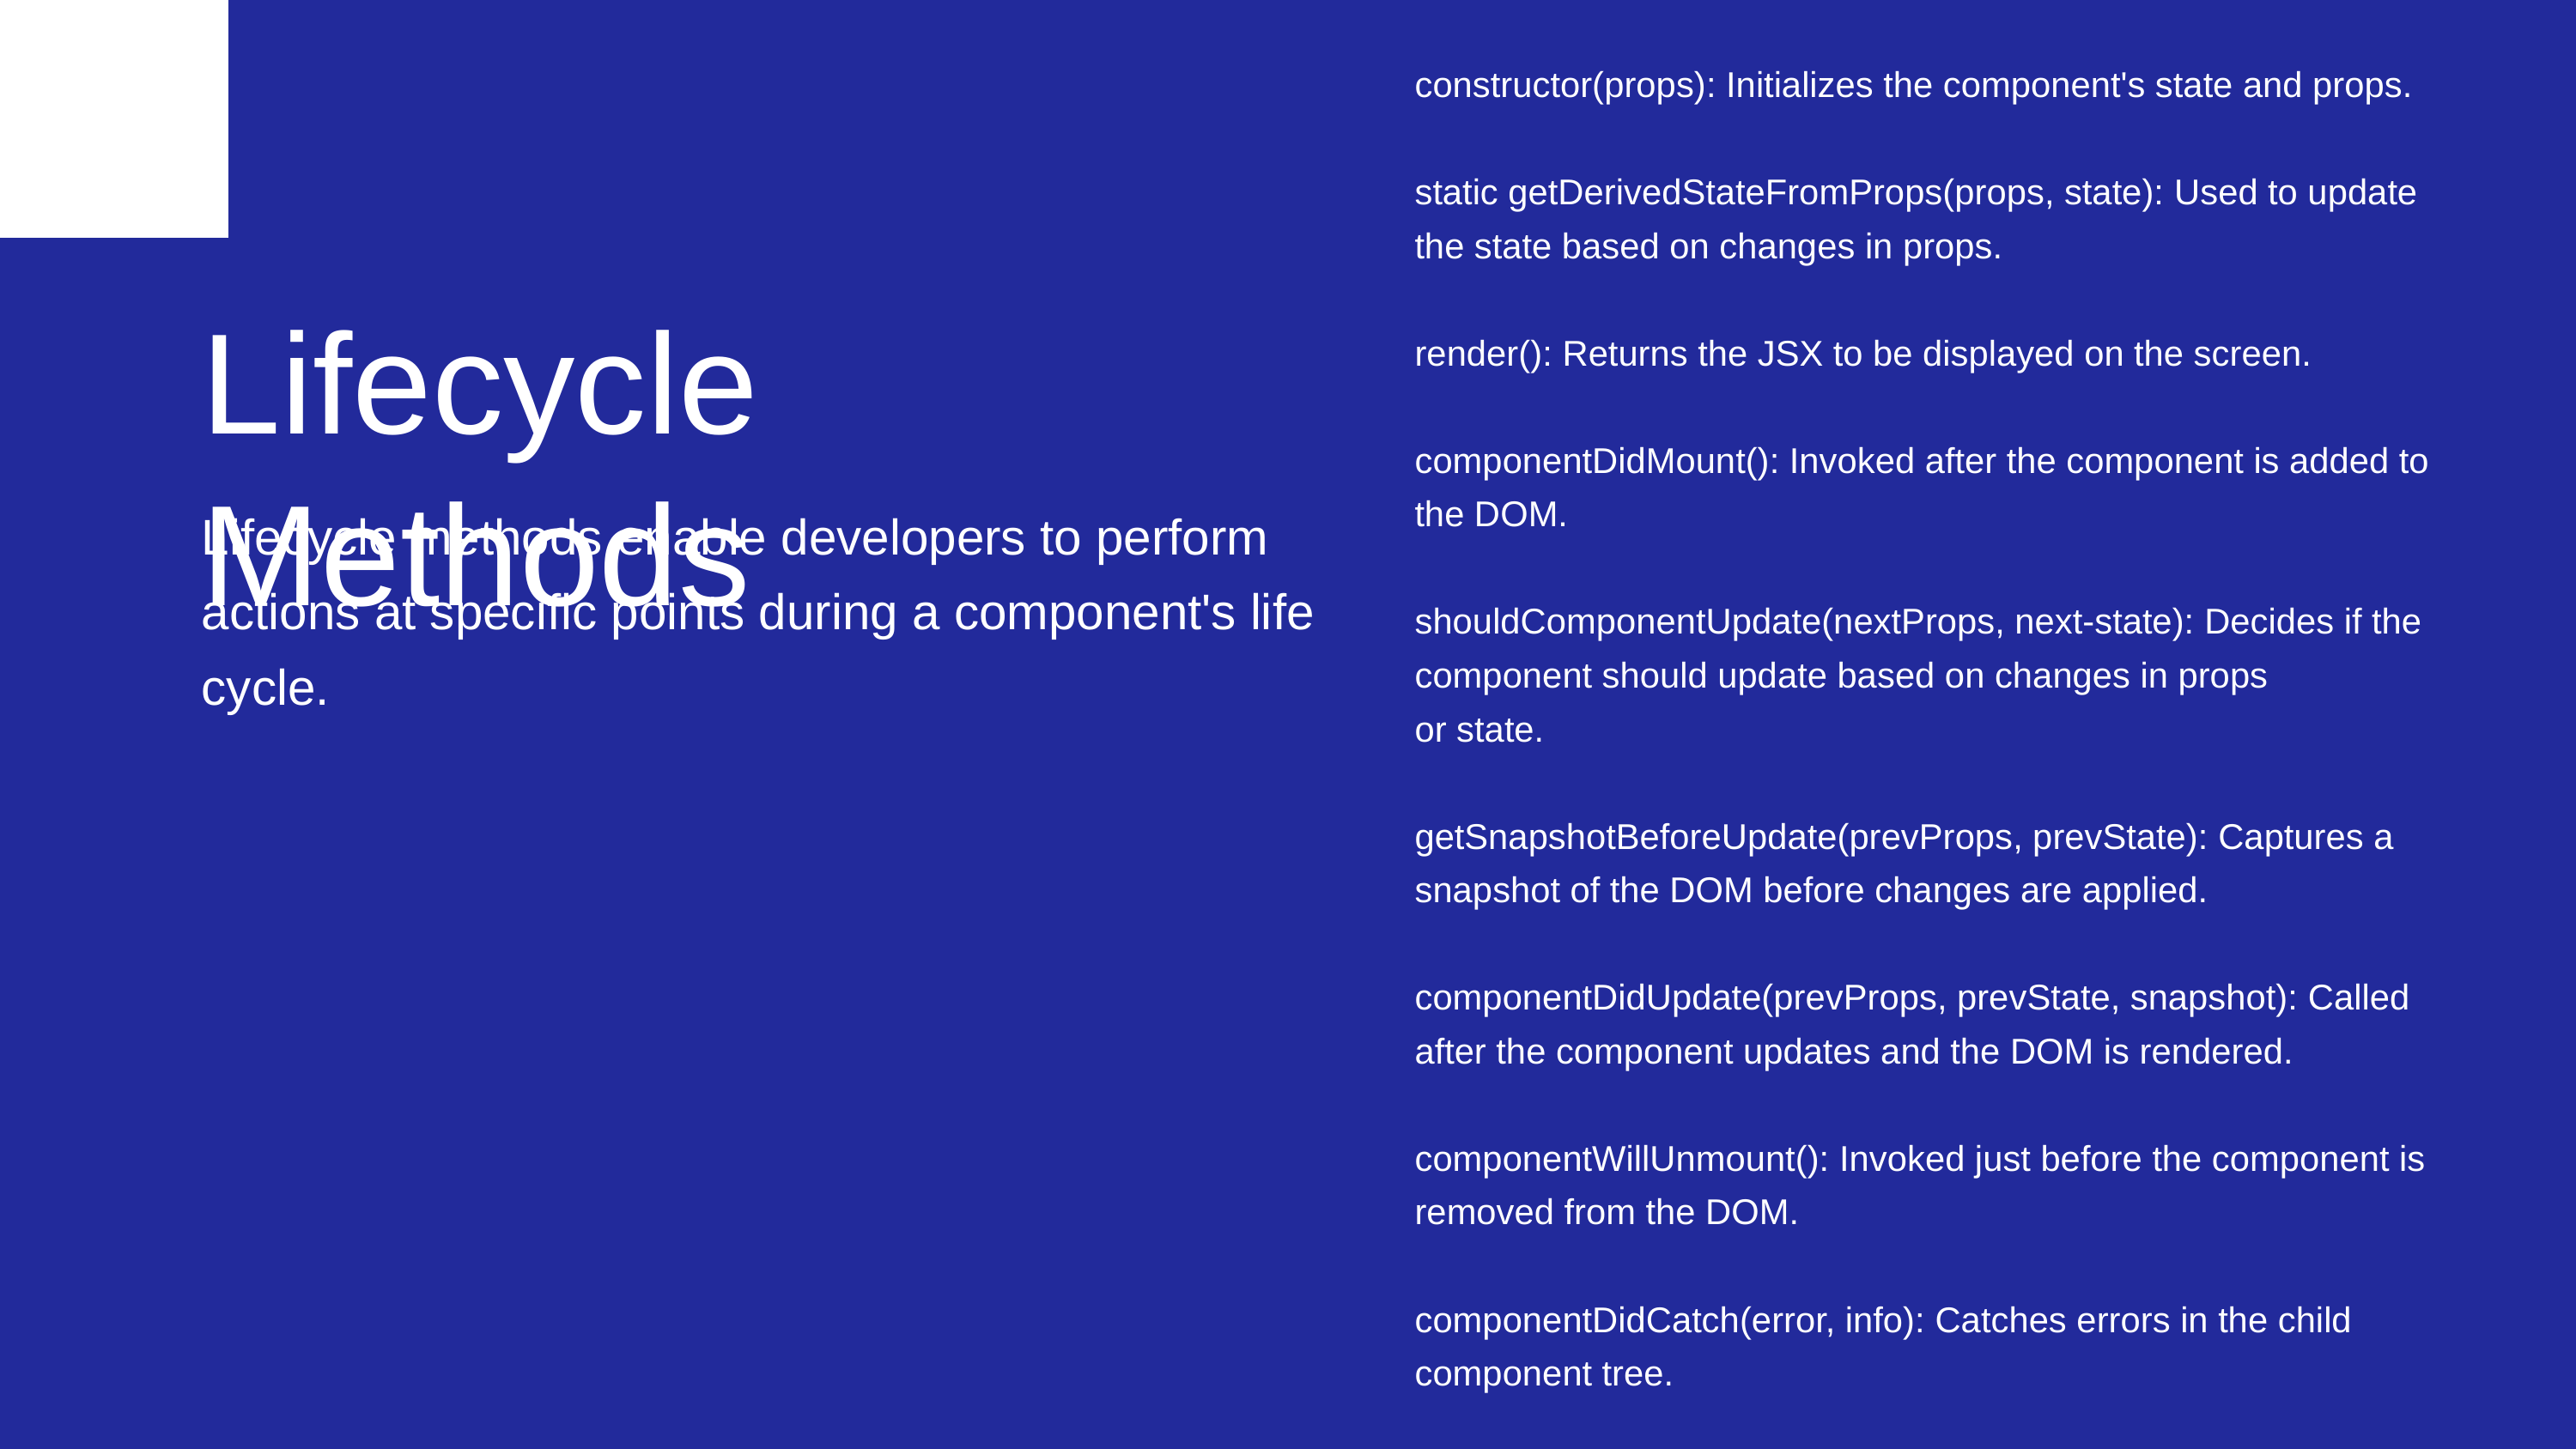

constructor(props): Initializes the component's state and props.

static getDerivedStateFromProps(props, state): Used to update the state based on changes in props.

render(): Returns the JSX to be displayed on the screen.

componentDidMount(): Invoked after the component is added to the DOM.

shouldComponentUpdate(nextProps, next-state): Decides if the component should update based on changes in props
or state.

getSnapshotBeforeUpdate(prevProps, prevState): Captures a snapshot of the DOM before changes are applied.

componentDidUpdate(prevProps, prevState, snapshot): Called after the component updates and the DOM is rendered.

componentWillUnmount(): Invoked just before the component is removed from the DOM.

componentDidCatch(error, info): Catches errors in the child component tree.
Lifecycle Methods
Lifecycle methods enable developers to perform actions at specific points during a component's life cycle.